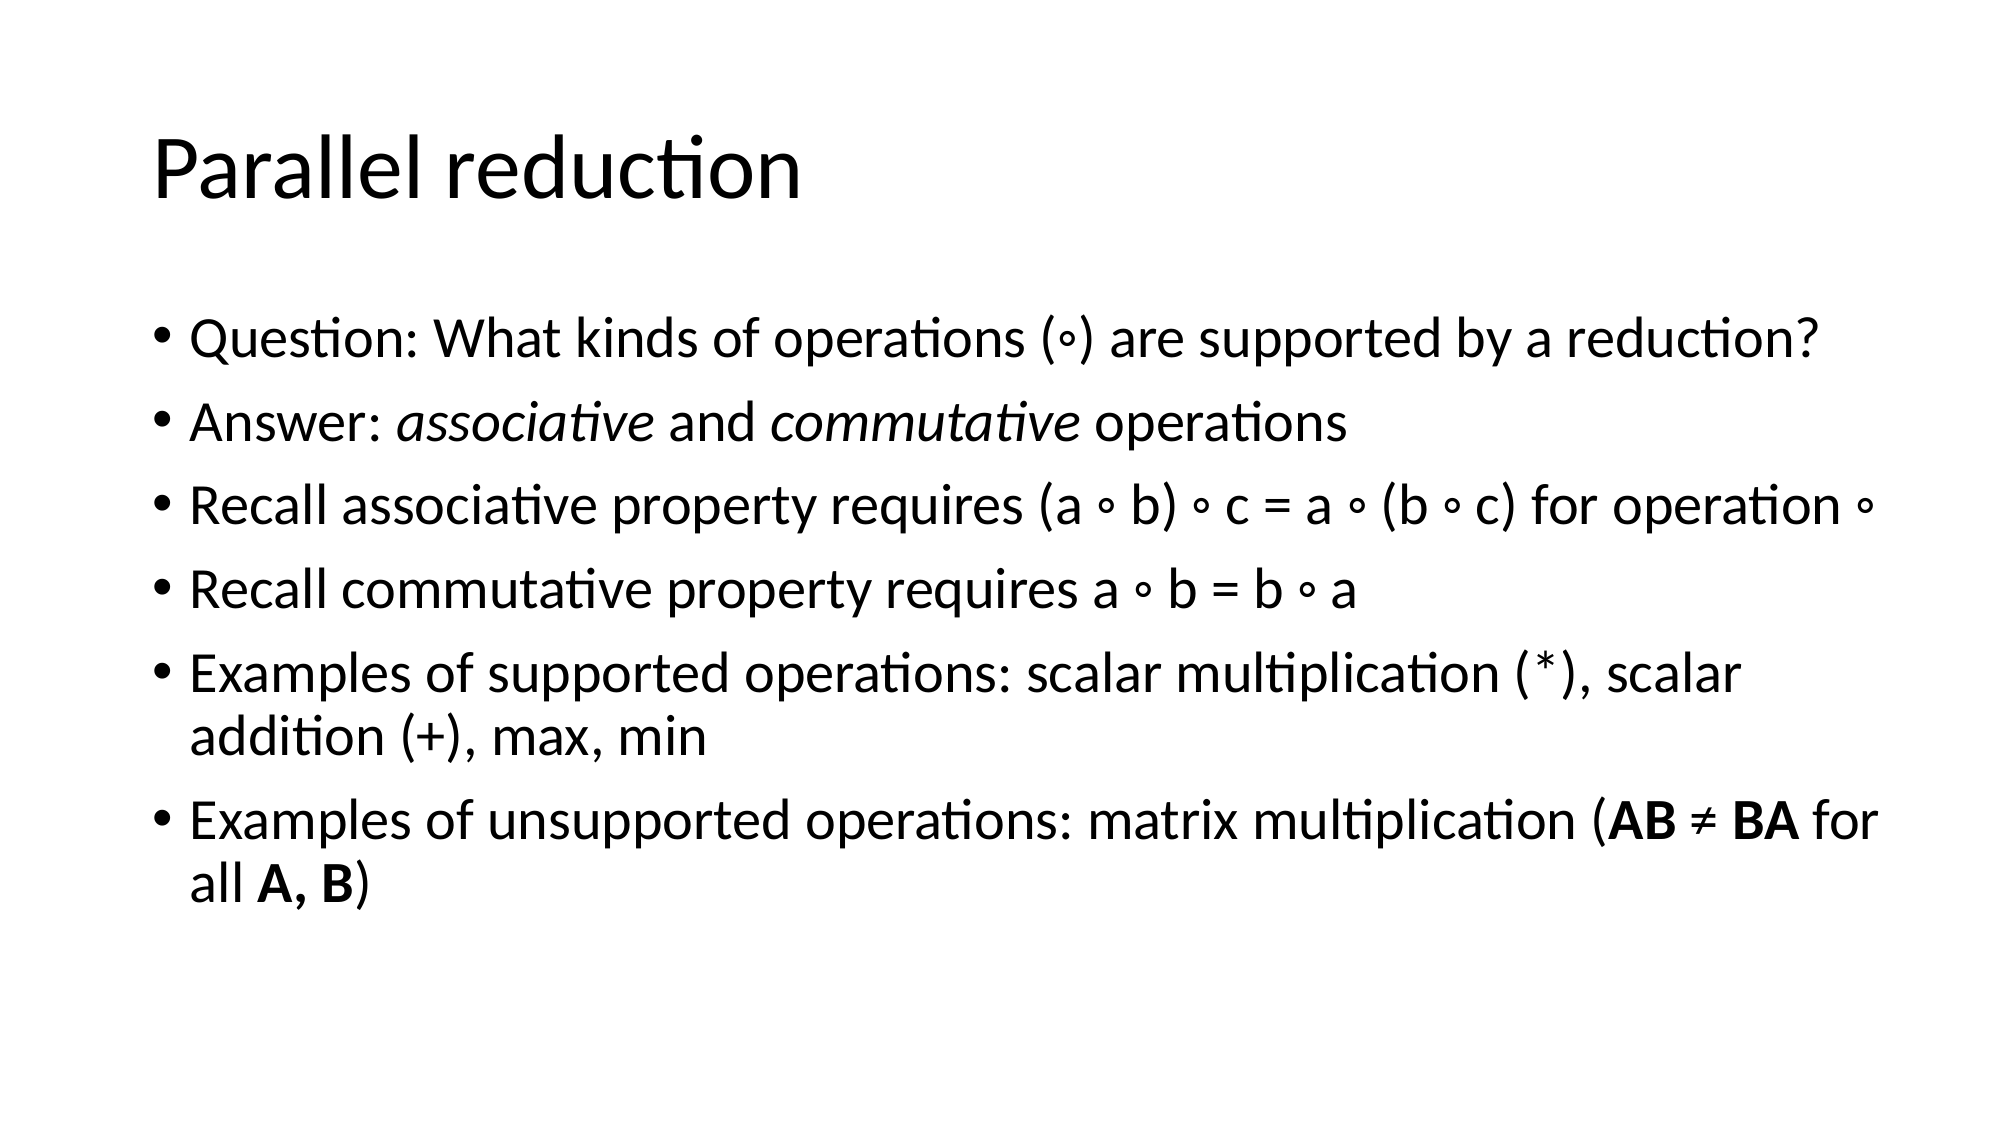

# Parallel reduction
Question: What kinds of operations (◦) are supported by a reduction?
Answer: associative and commutative operations
Recall associative property requires (a ◦ b) ◦ c = a ◦ (b ◦ c) for operation ◦
Recall commutative property requires a ◦ b = b ◦ a
Examples of supported operations: scalar multiplication (*), scalar addition (+), max, min
Examples of unsupported operations: matrix multiplication (AB ≠ BA for all A, B)